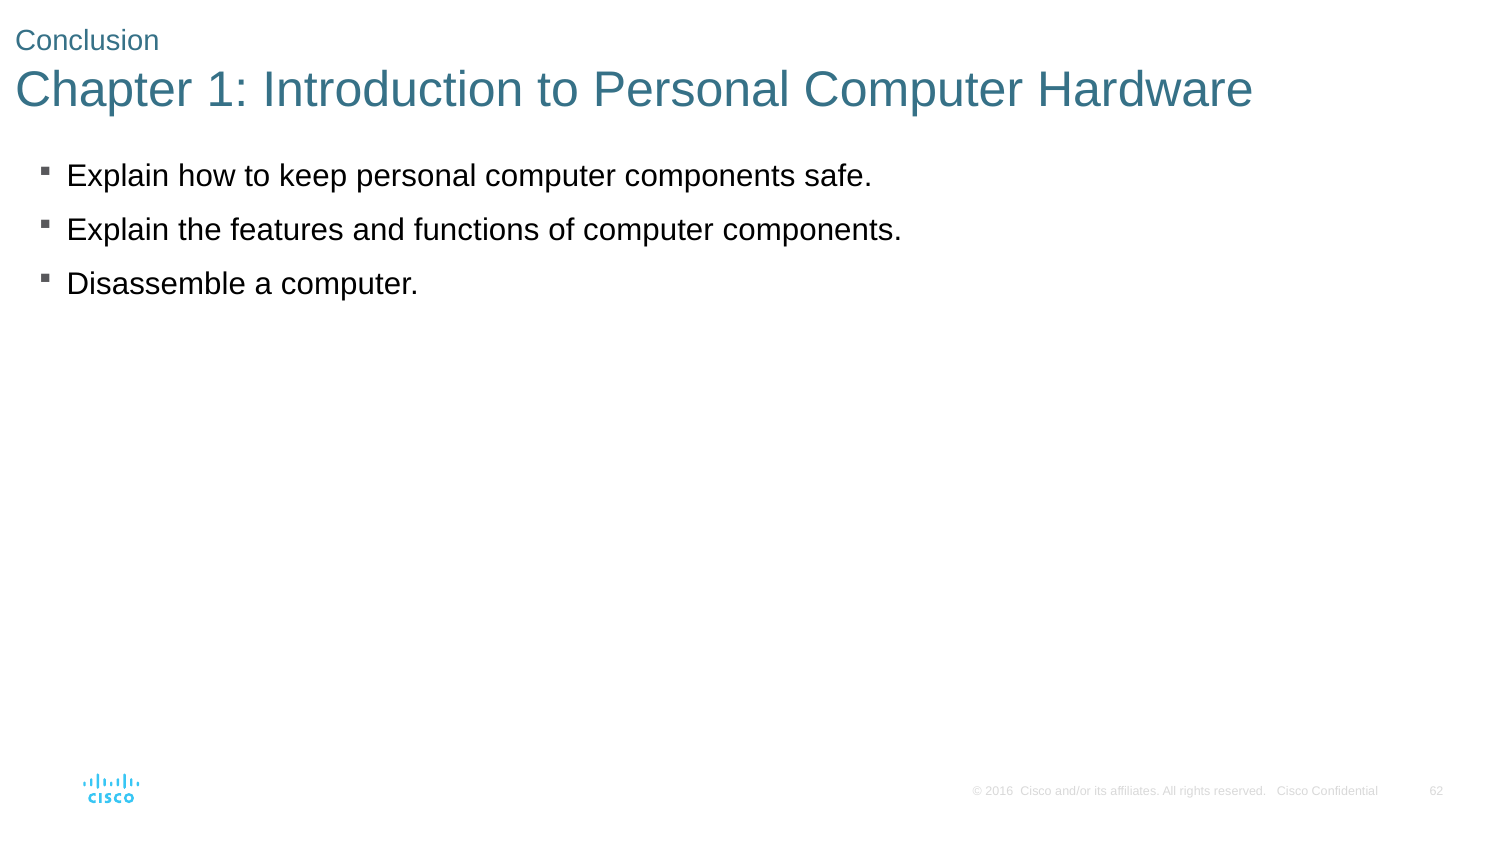

# Conclusion Chapter 1: Introduction to Personal Computer Hardware
Explain how to keep personal computer components safe.
Explain the features and functions of computer components.
Disassemble a computer.